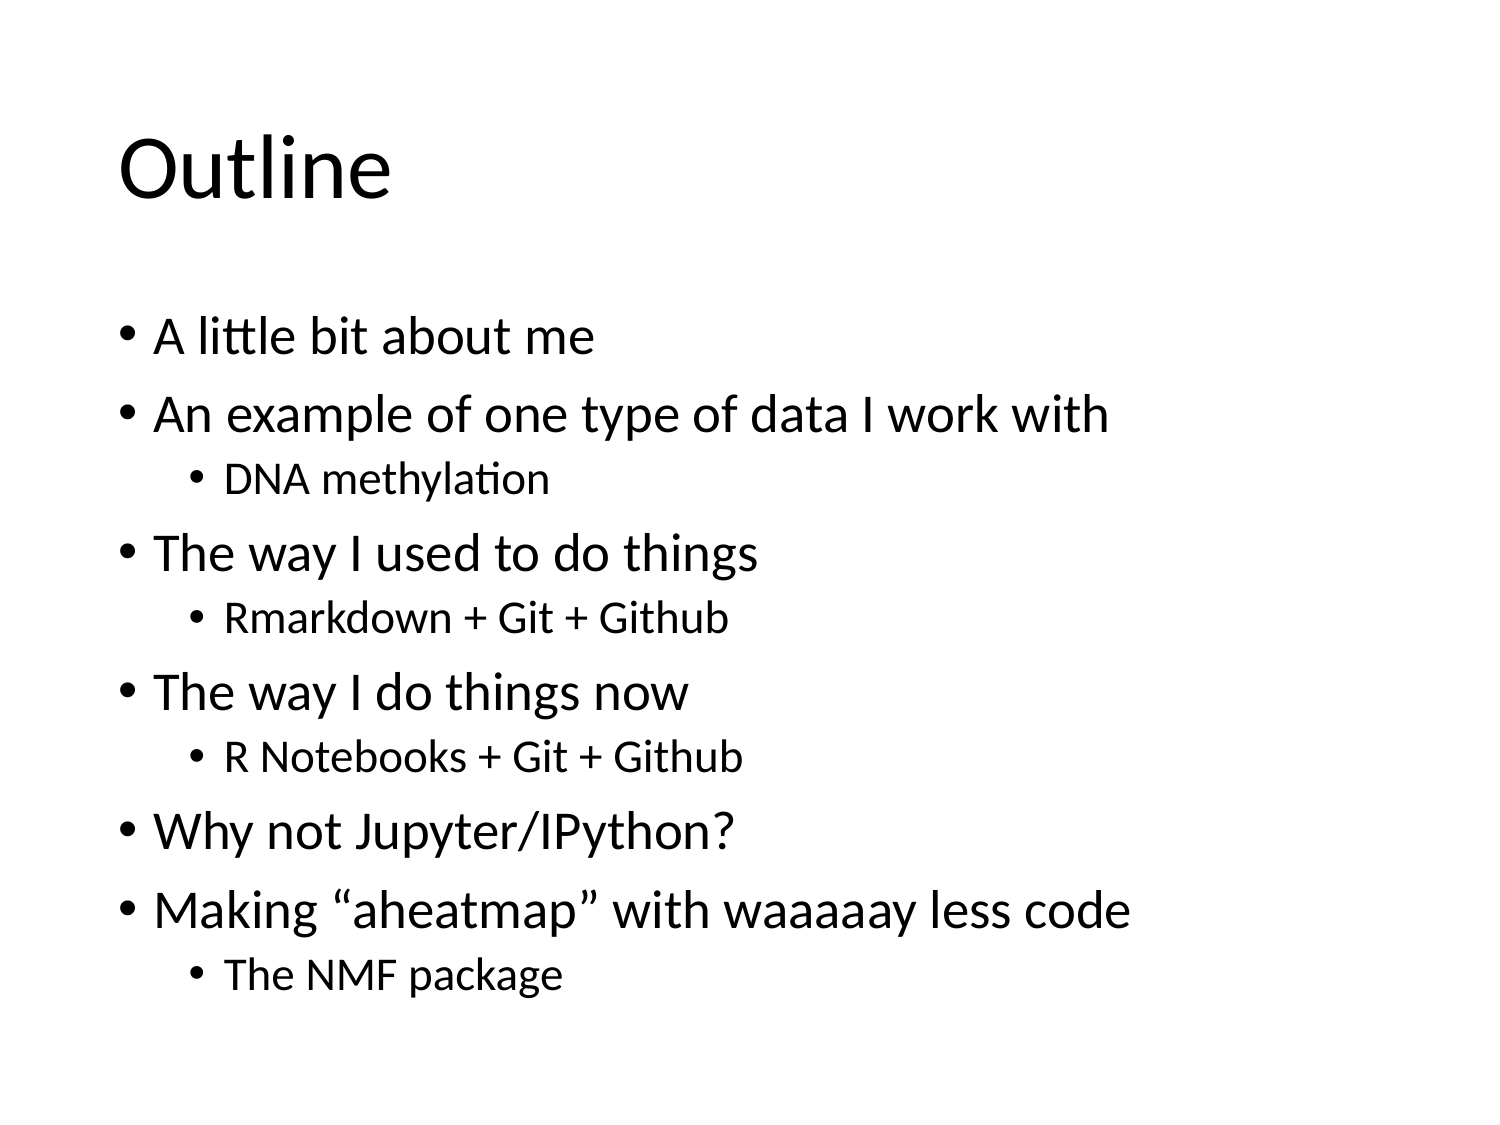

# Outline
A little bit about me
An example of one type of data I work with
DNA methylation
The way I used to do things
Rmarkdown + Git + Github
The way I do things now
R Notebooks + Git + Github
Why not Jupyter/IPython?
Making “aheatmap” with waaaaay less code
The NMF package